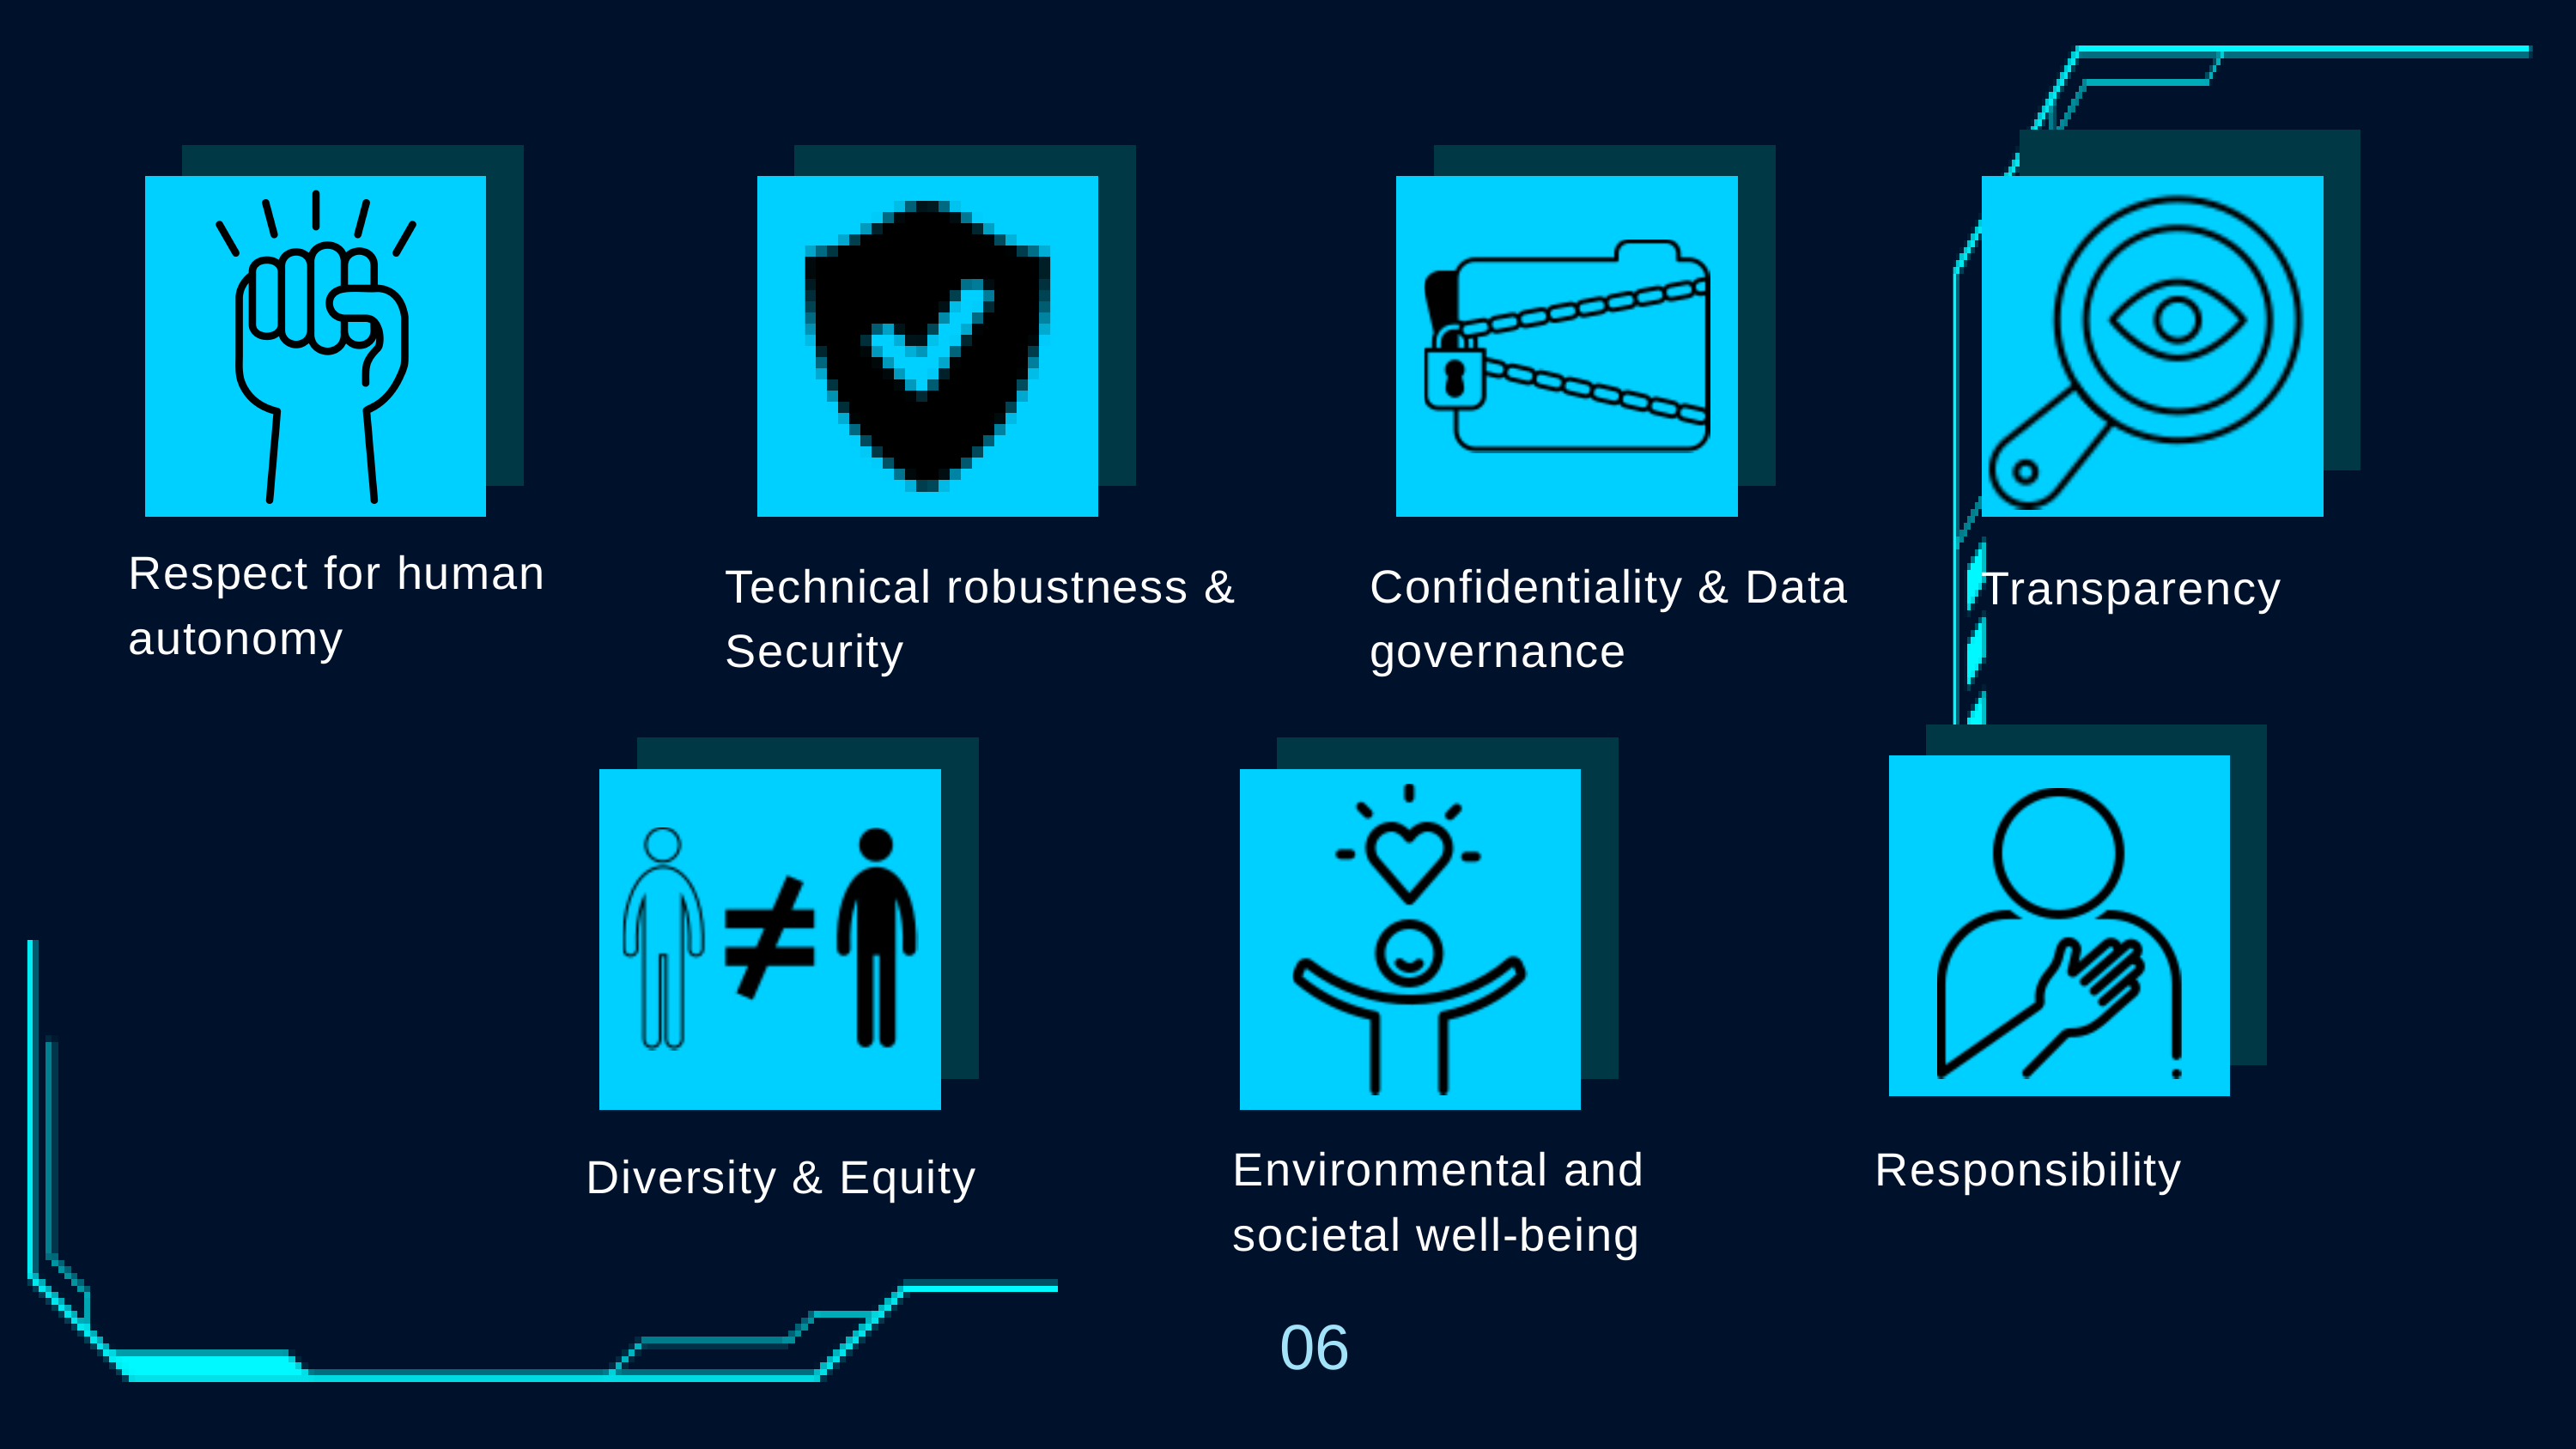

Respect for human autonomy
Technical robustness & Security
Confidentiality & Data governance

Transparency

Environmental and societal well-being
Responsibility
Diversity & Equity
06